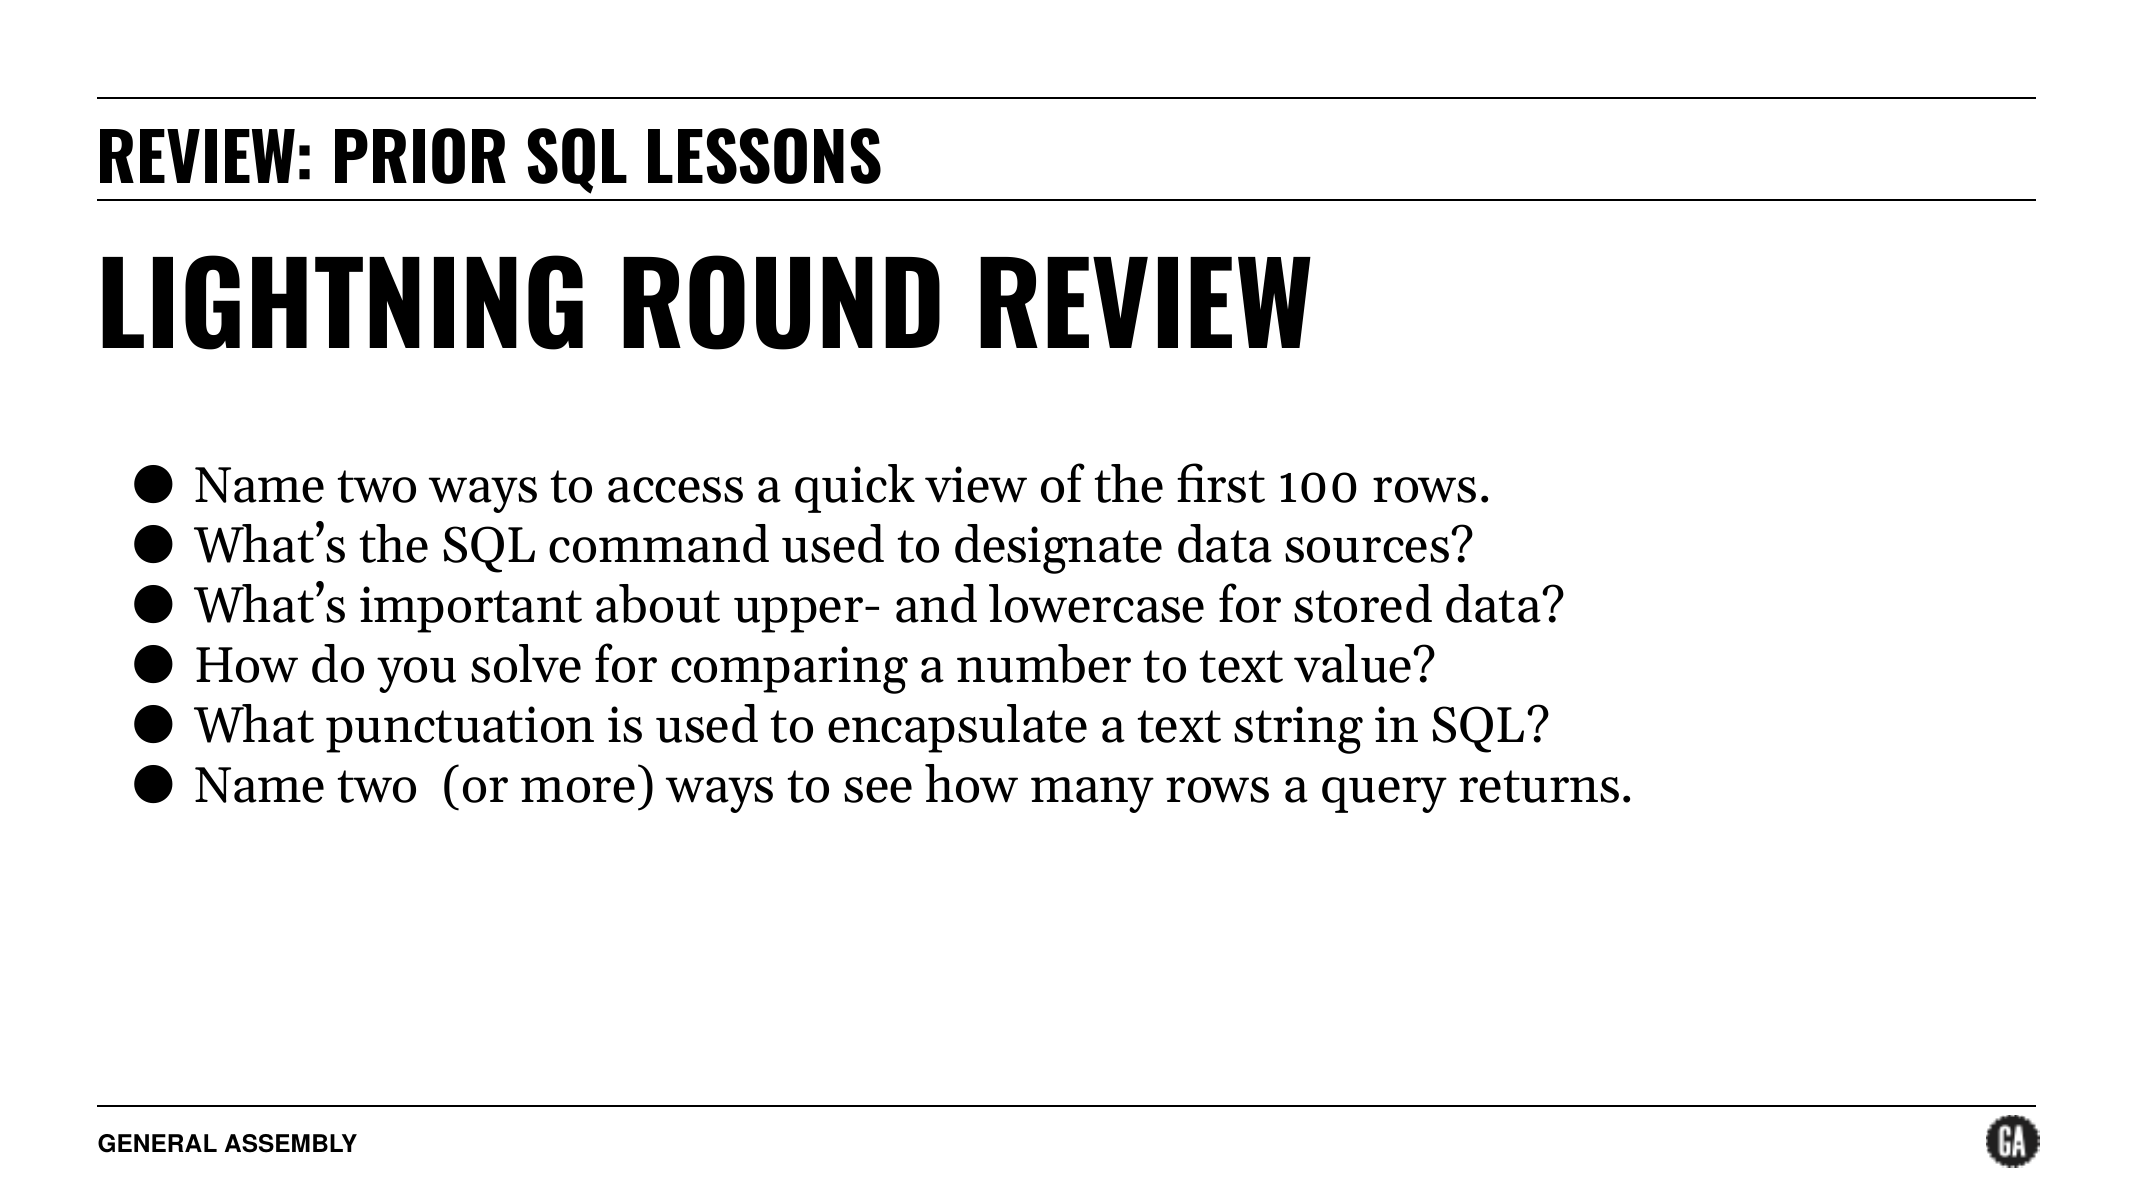

# REVIEW: PRIOR SQL LESSONS

LIGHTNING ROUND REVIEW

Last Class Lightning Round

Name two ways to access a quick view of first 100 rows.
What is the SQL command used to designate data source?
What is the big deal with upper and lower case for stored data?
How do you solve comparing a number to text value?
What punctuation is used to encapsulate a text string in SQL?
What is the purpose of CAST?
Name two ways to see how many rows a query returns.

Name two ways to access a quick view of the first 100 rows.
What’s the SQL command used to designate data sources?
What’s important about upper- and lowercase for stored data?
How do you solve for comparing a number to text value?
What punctuation is used to encapsulate a text string in SQL?
Name two  (or more) ways to see how many rows a query returns.